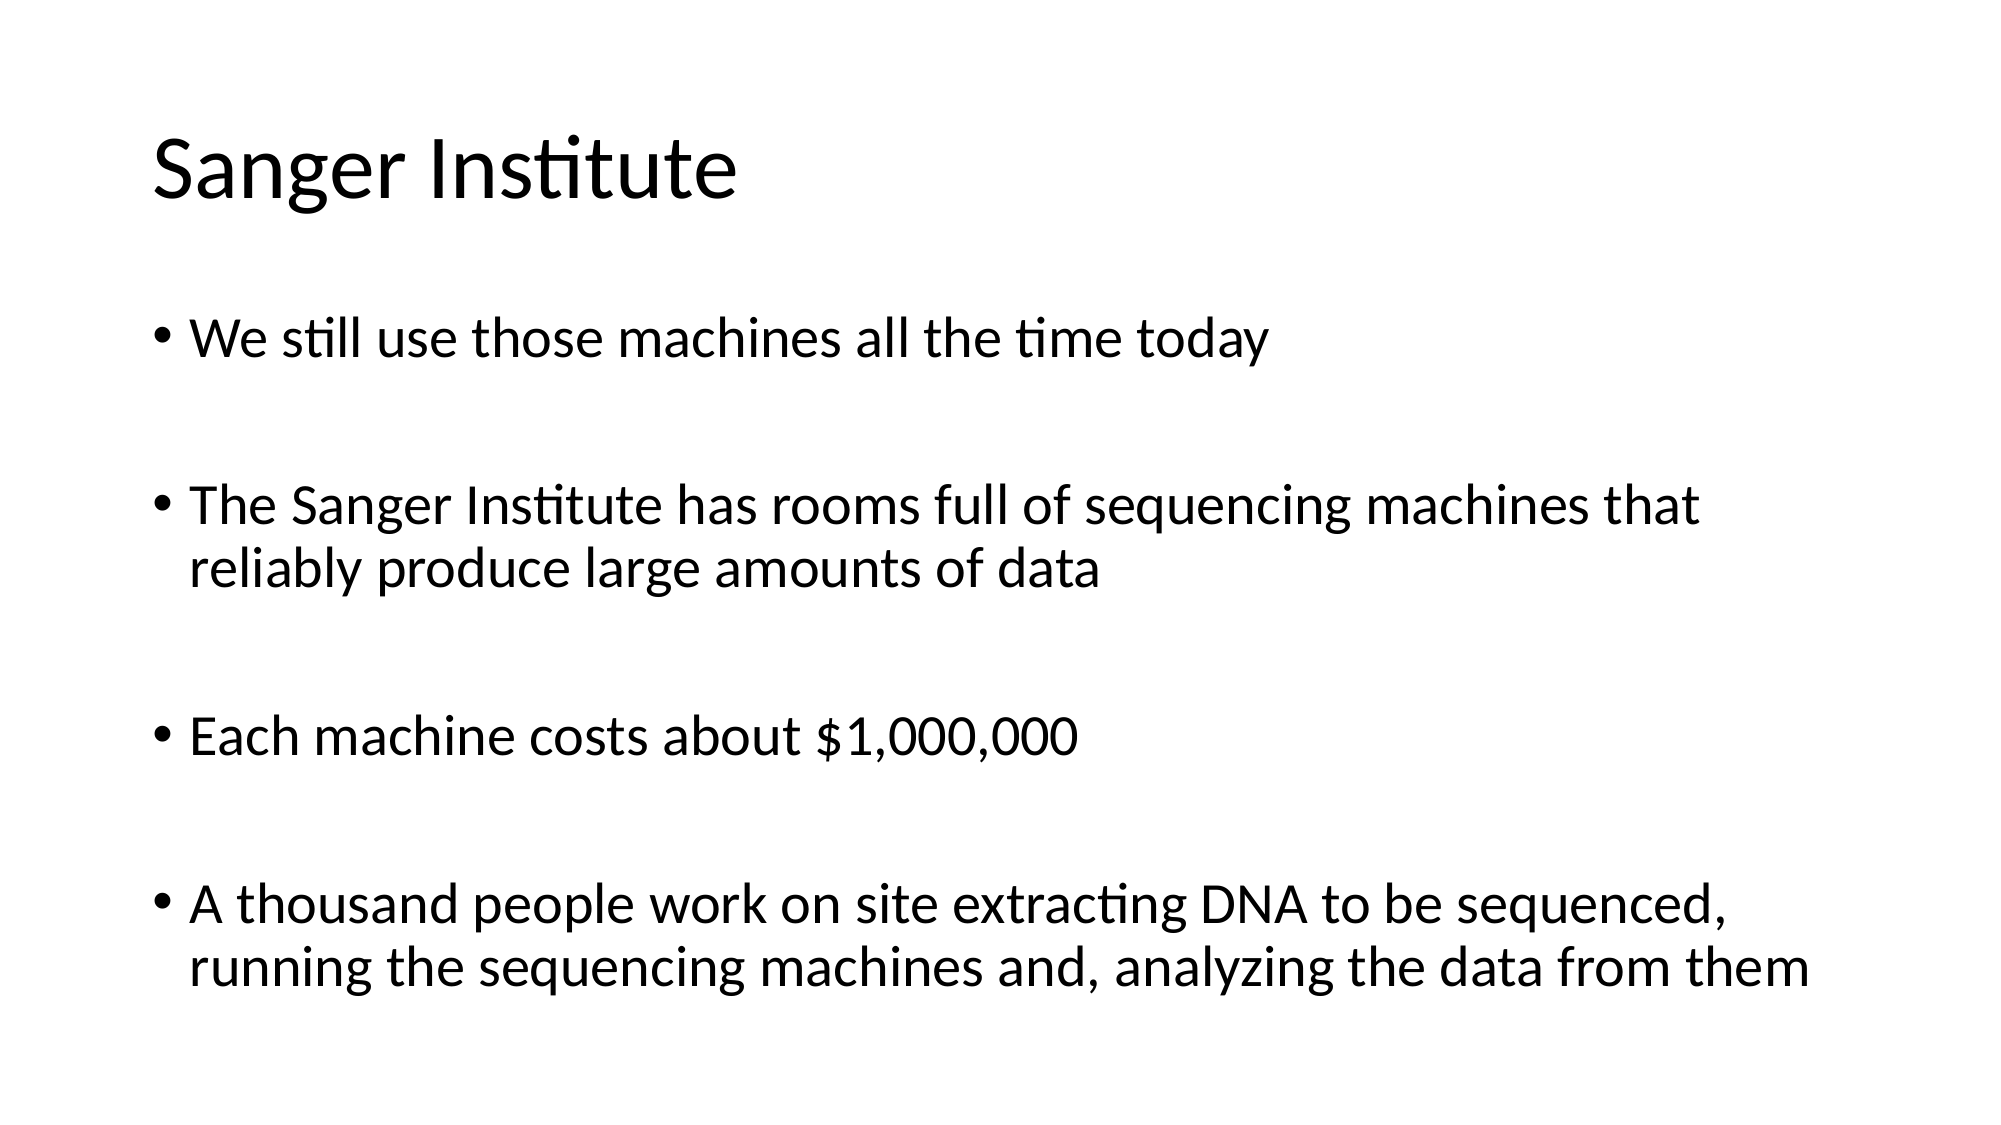

# Sanger Institute
We still use those machines all the time today

The Sanger Institute has rooms full of sequencing machines that reliably produce large amounts of data

Each machine costs about $1,000,000

A thousand people work on site extracting DNA to be sequenced, running the sequencing machines and, analyzing the data from them